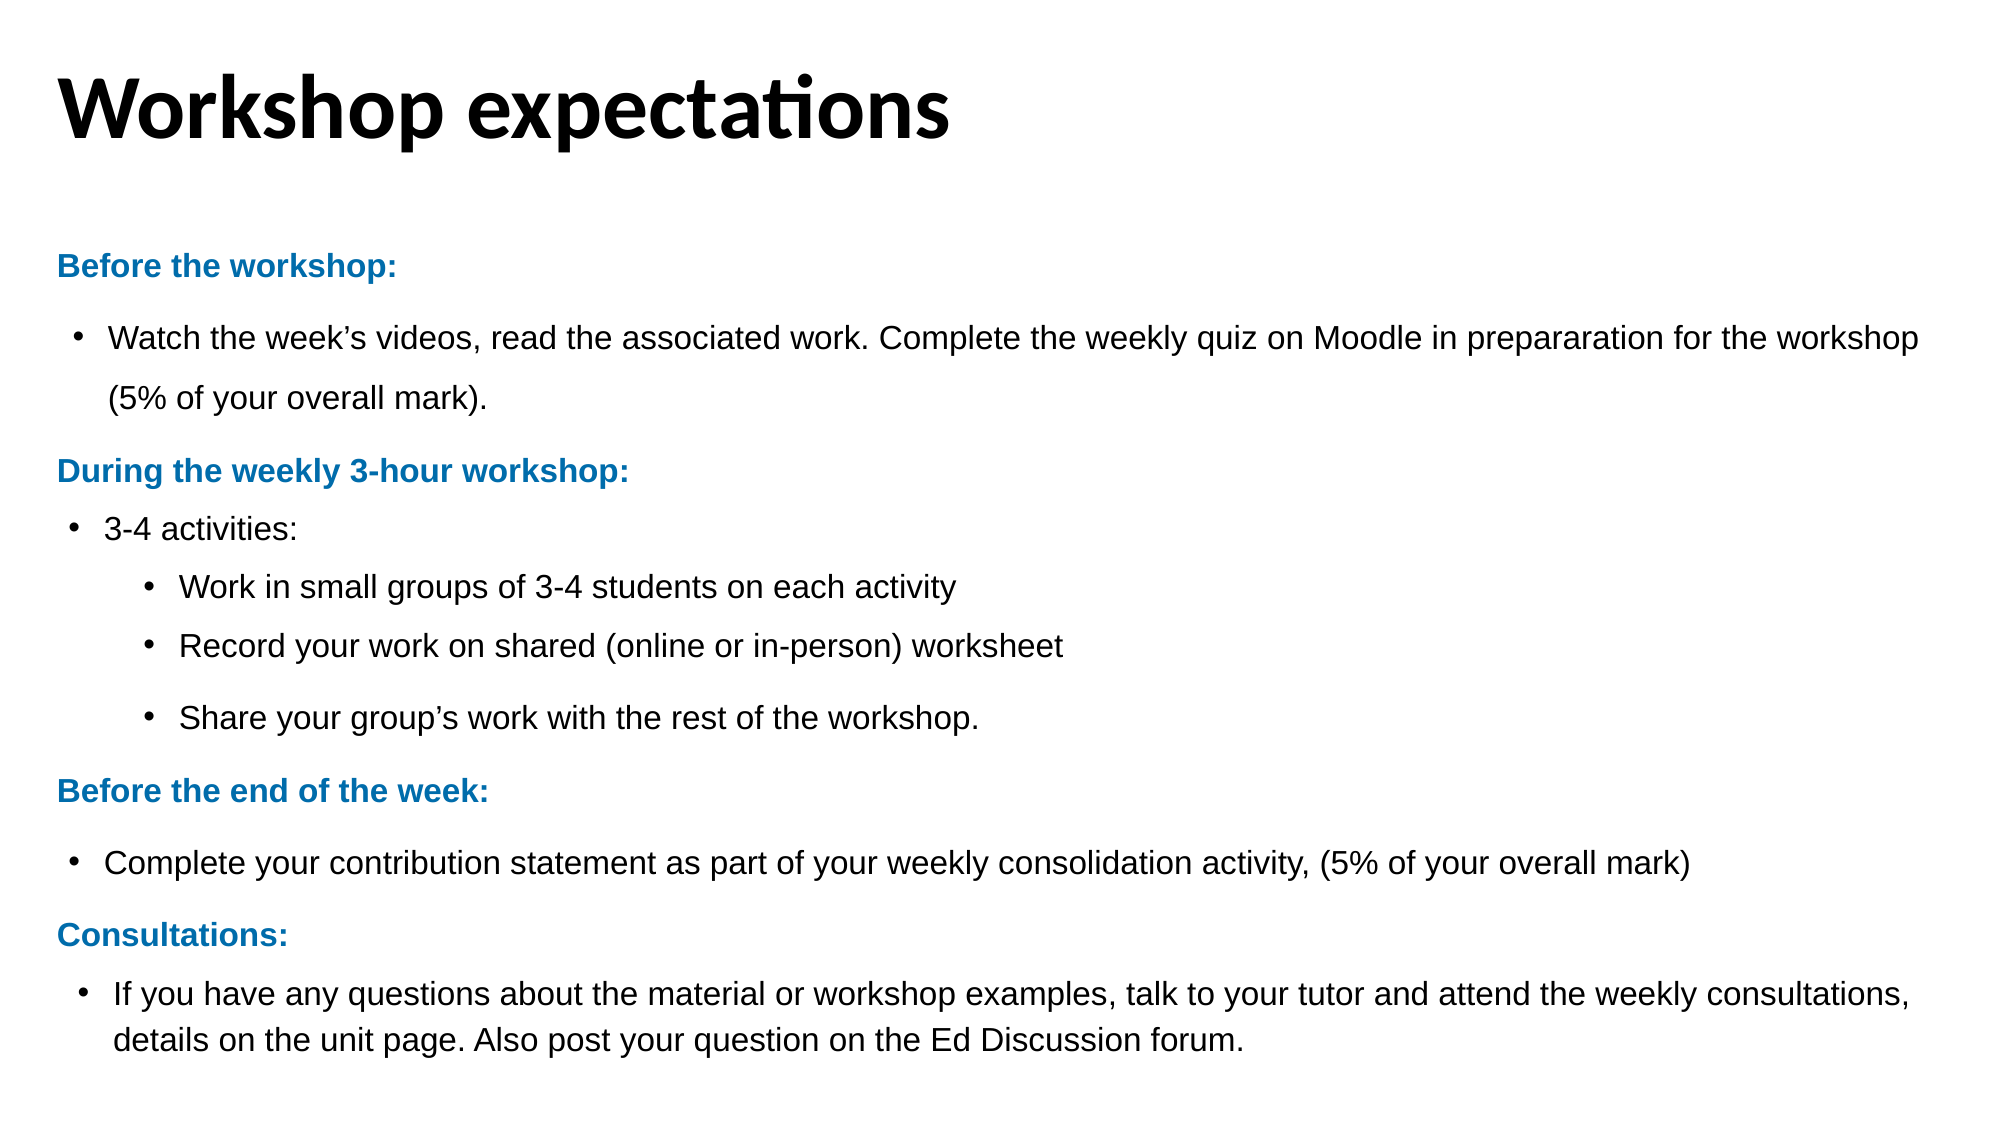

# Workshop expectations
Before the workshop:
Watch the week’s videos, read the associated work. Complete the weekly quiz on Moodle in prepararation for the workshop (5% of your overall mark).
During the weekly 3-hour workshop:
3-4 activities:
Work in small groups of 3-4 students on each activity
Record your work on shared (online or in-person) worksheet
Share your group’s work with the rest of the workshop.
Before the end of the week:
Complete your contribution statement as part of your weekly consolidation activity, (5% of your overall mark)
Consultations:
If you have any questions about the material or workshop examples, talk to your tutor and attend the weekly consultations, details on the unit page. Also post your question on the Ed Discussion forum.